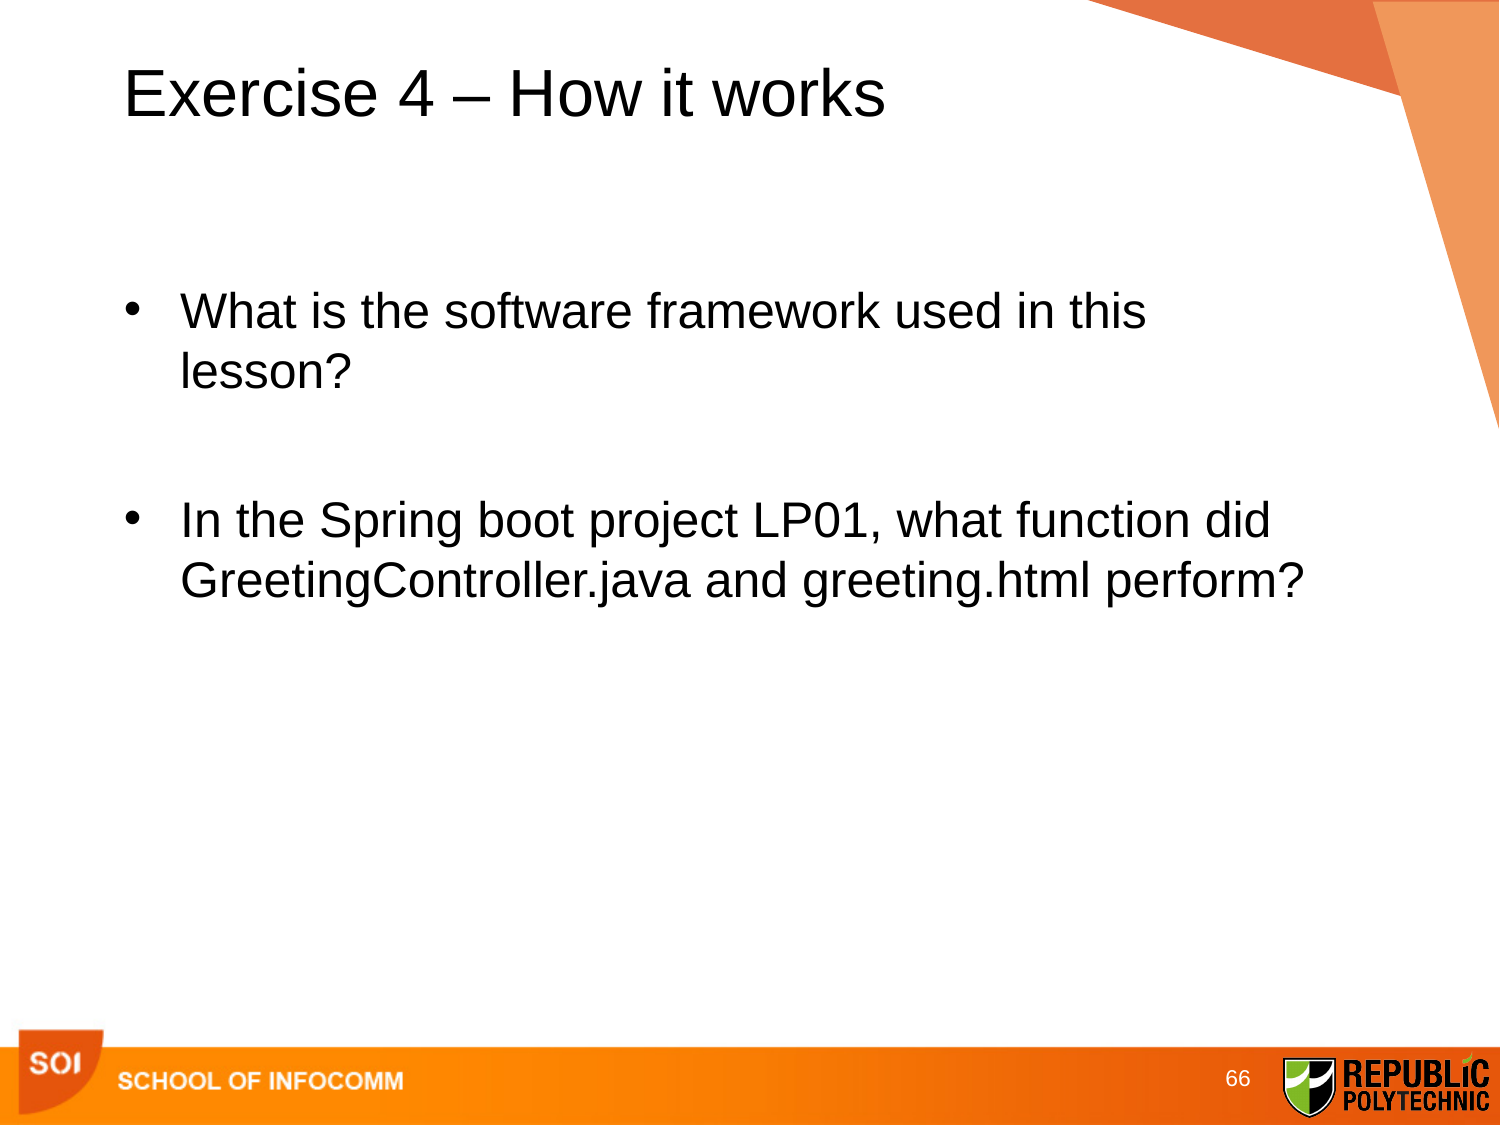

# Exercise 4 – How it works
What is the software framework used in this lesson?

In the Spring boot project LP01, what function did GreetingController.java and greeting.html perform?
66